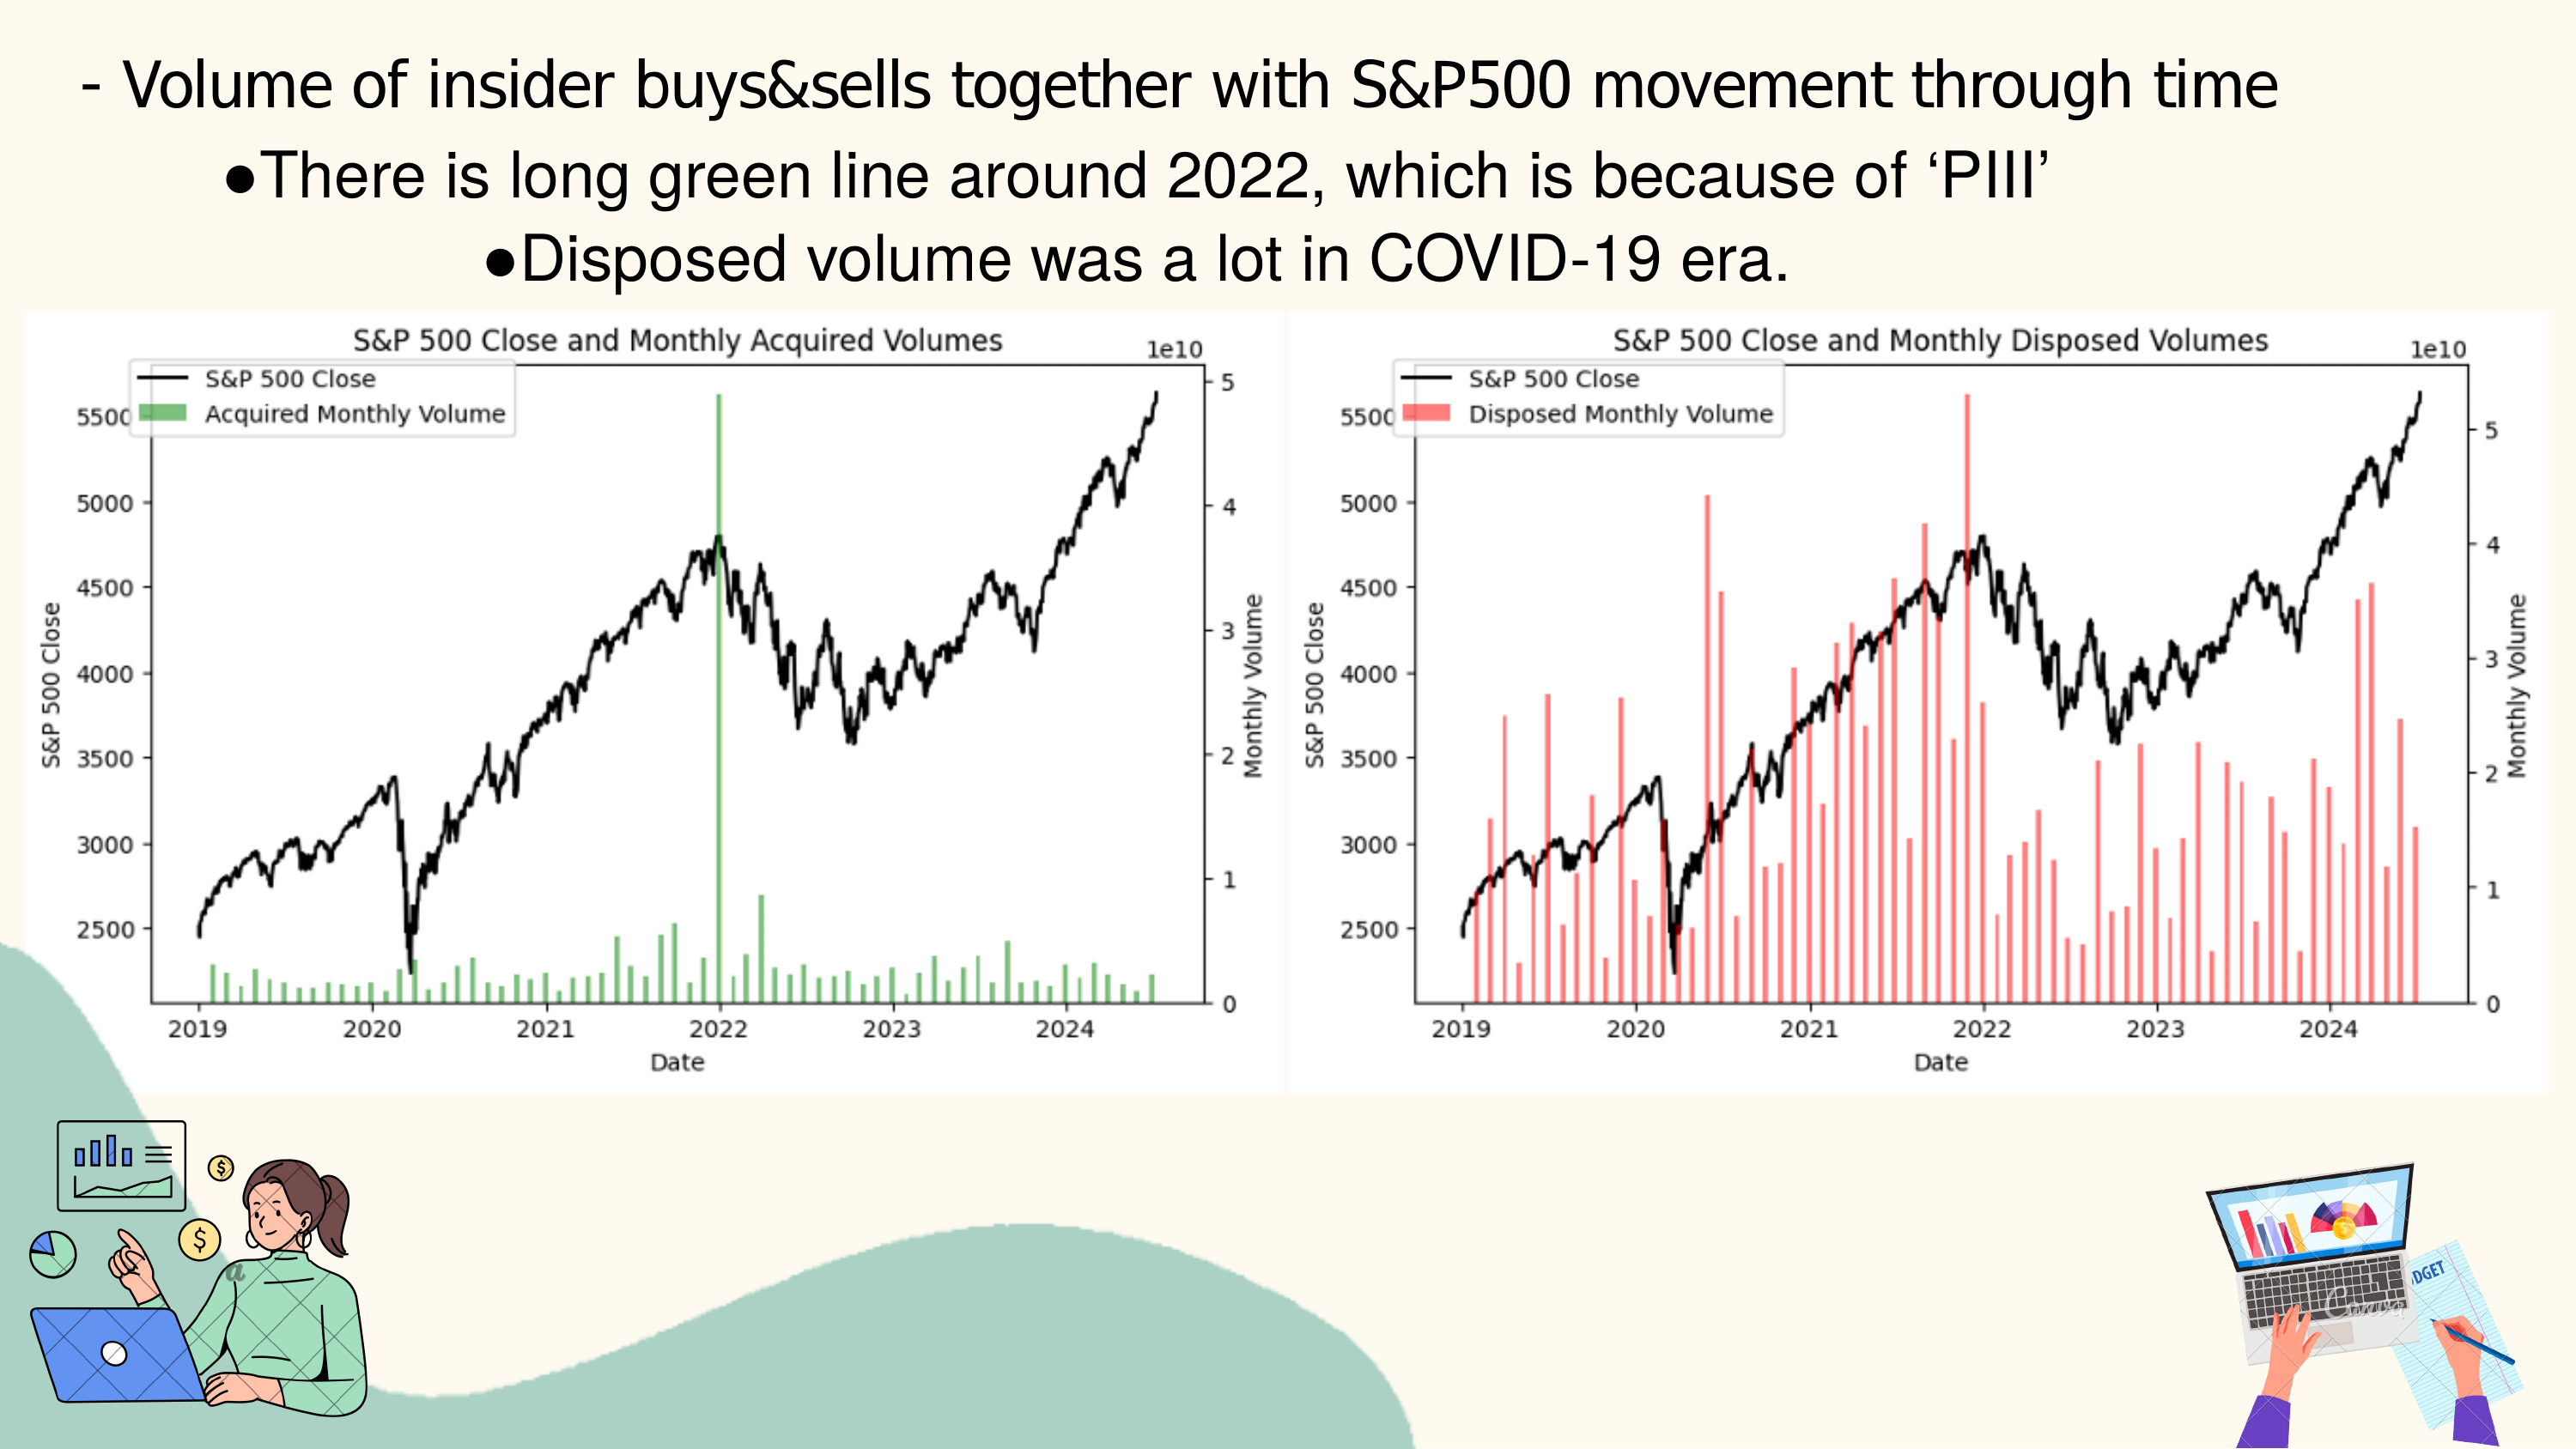

- Volume of insider buys&sells together with S&P500 movement through time
●There is long green line around 2022, which is because of ‘PIII’
●Disposed volume was a lot in COVID-19 era.